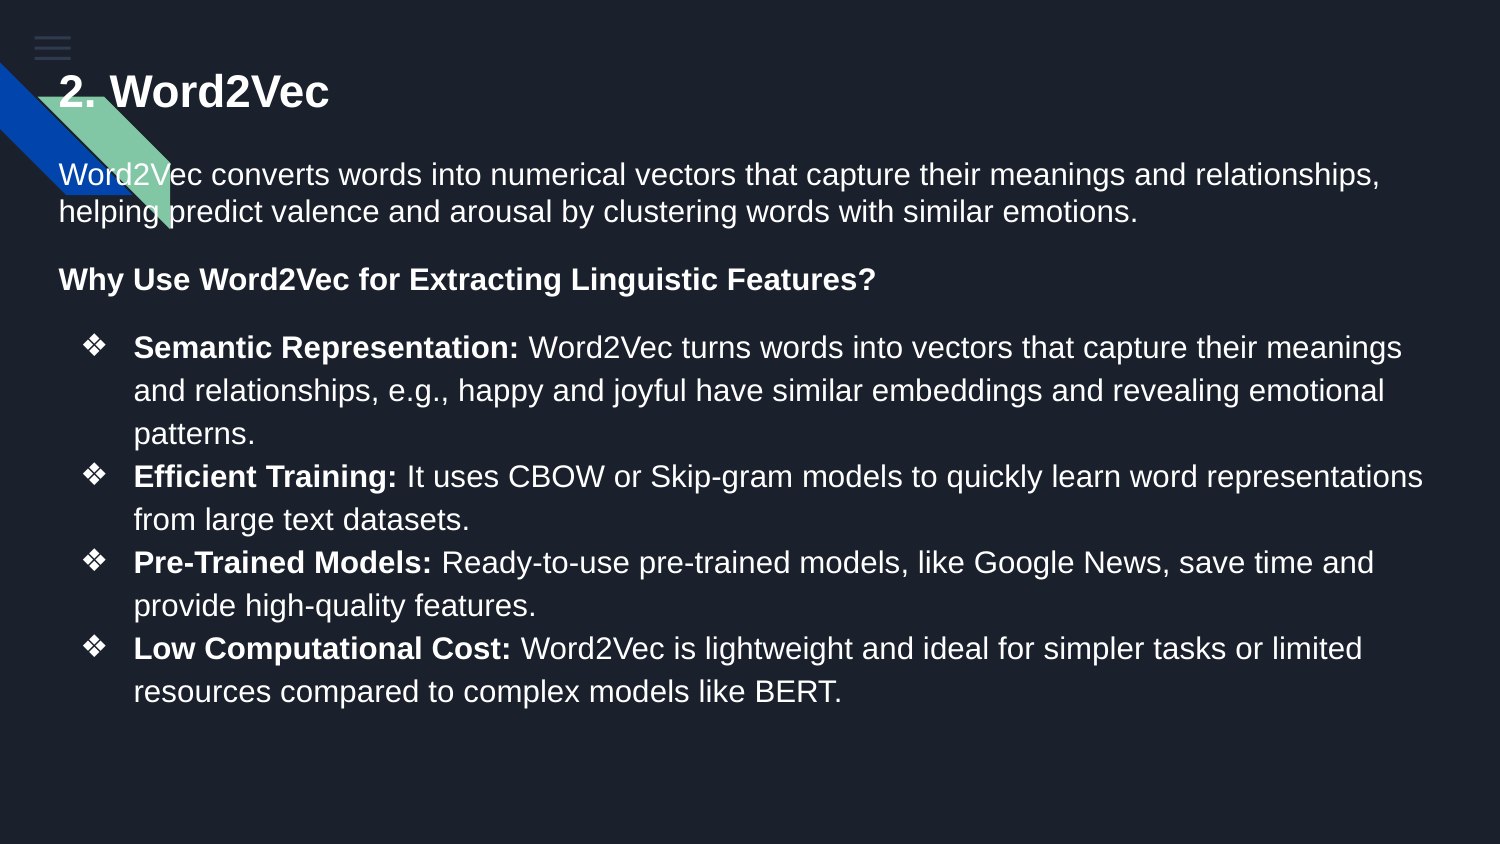

2. Word2Vec

Word2Vec converts words into numerical vectors that capture their meanings and relationships, helping predict valence and arousal by clustering words with similar emotions.
Why Use Word2Vec for Extracting Linguistic Features?
Semantic Representation: Word2Vec turns words into vectors that capture their meanings and relationships, e.g., happy and joyful have similar embeddings and revealing emotional patterns.
Efficient Training: It uses CBOW or Skip-gram models to quickly learn word representations from large text datasets.
Pre-Trained Models: Ready-to-use pre-trained models, like Google News, save time and provide high-quality features.
Low Computational Cost: Word2Vec is lightweight and ideal for simpler tasks or limited resources compared to complex models like BERT.